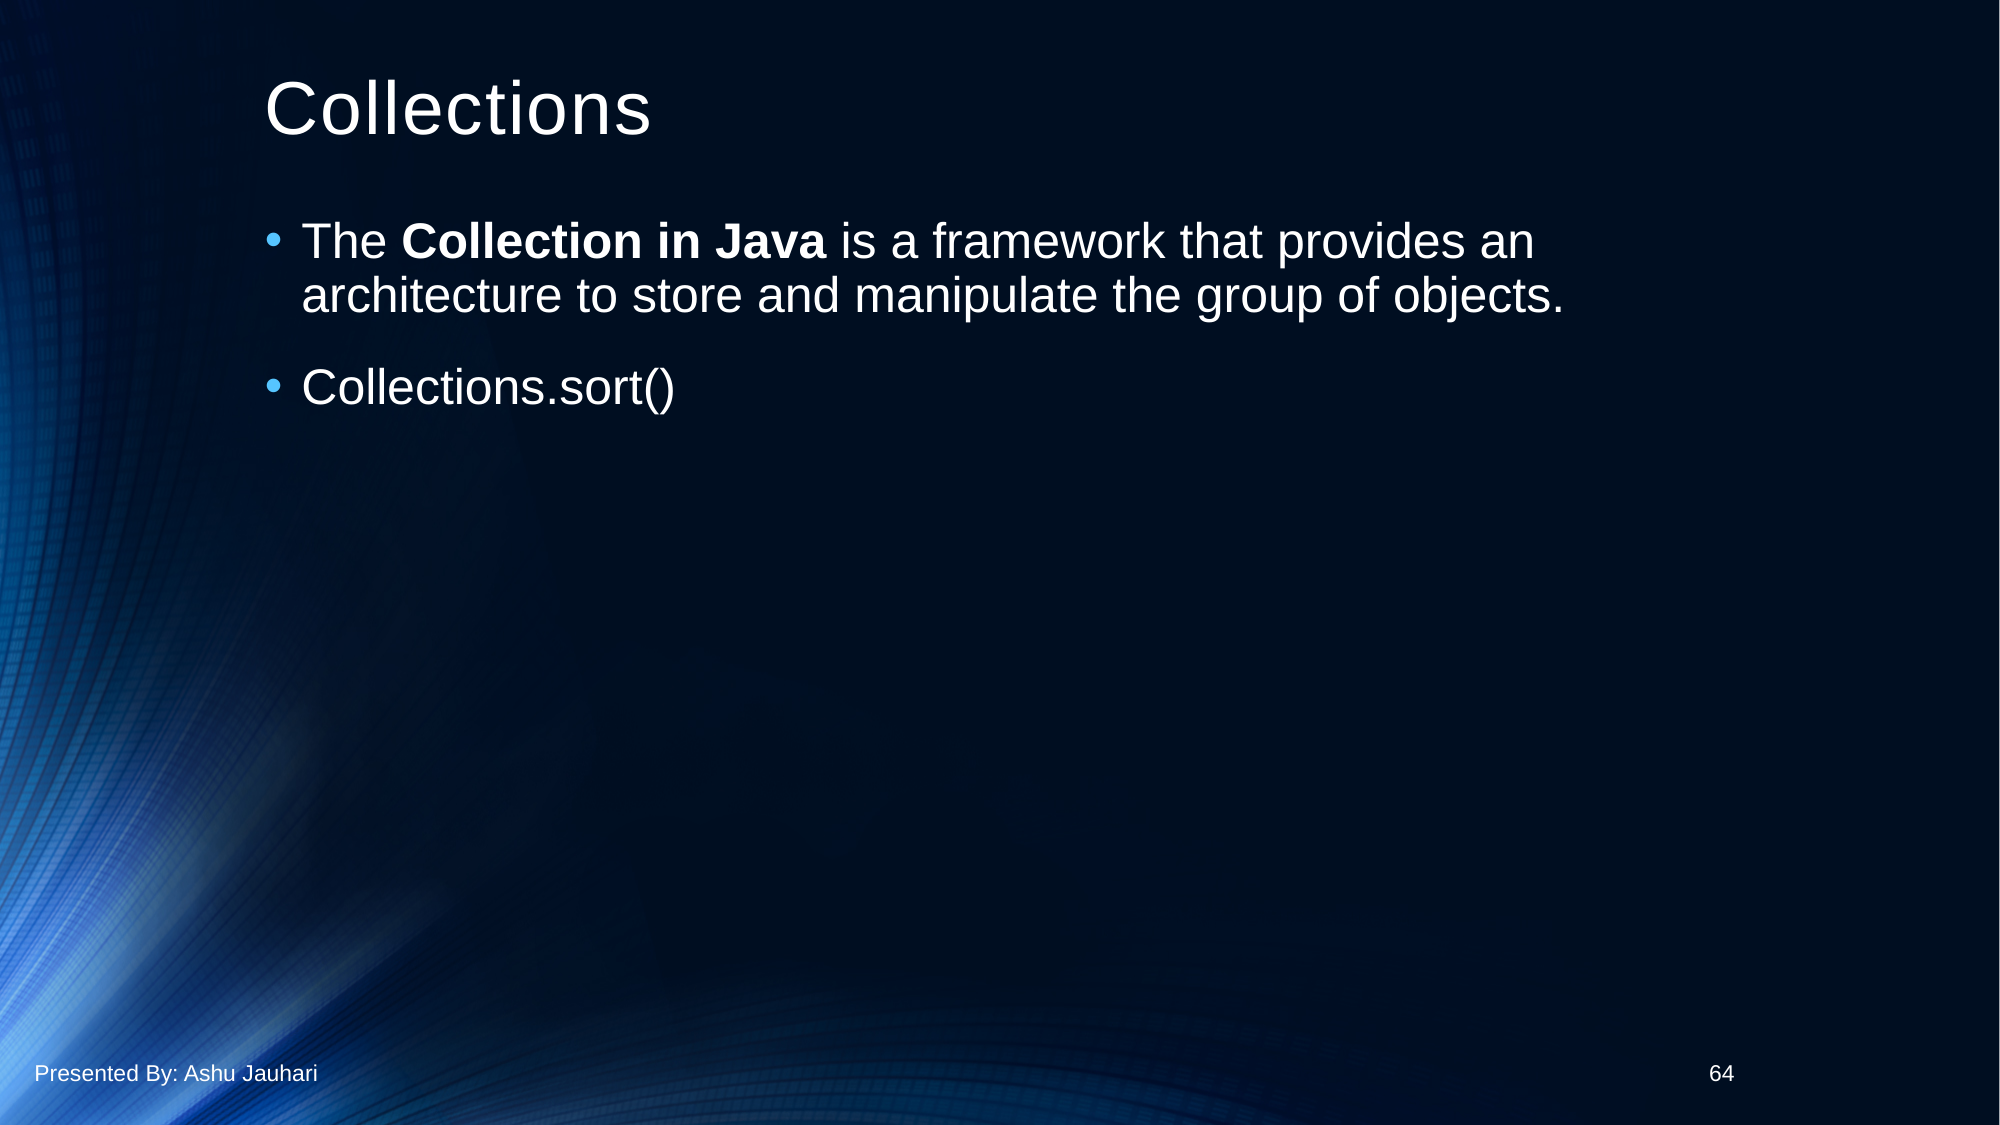

# Collections
The Collection in Java is a framework that provides an architecture to store and manipulate the group of objects.
Collections.sort()
Presented By: Ashu Jauhari
64